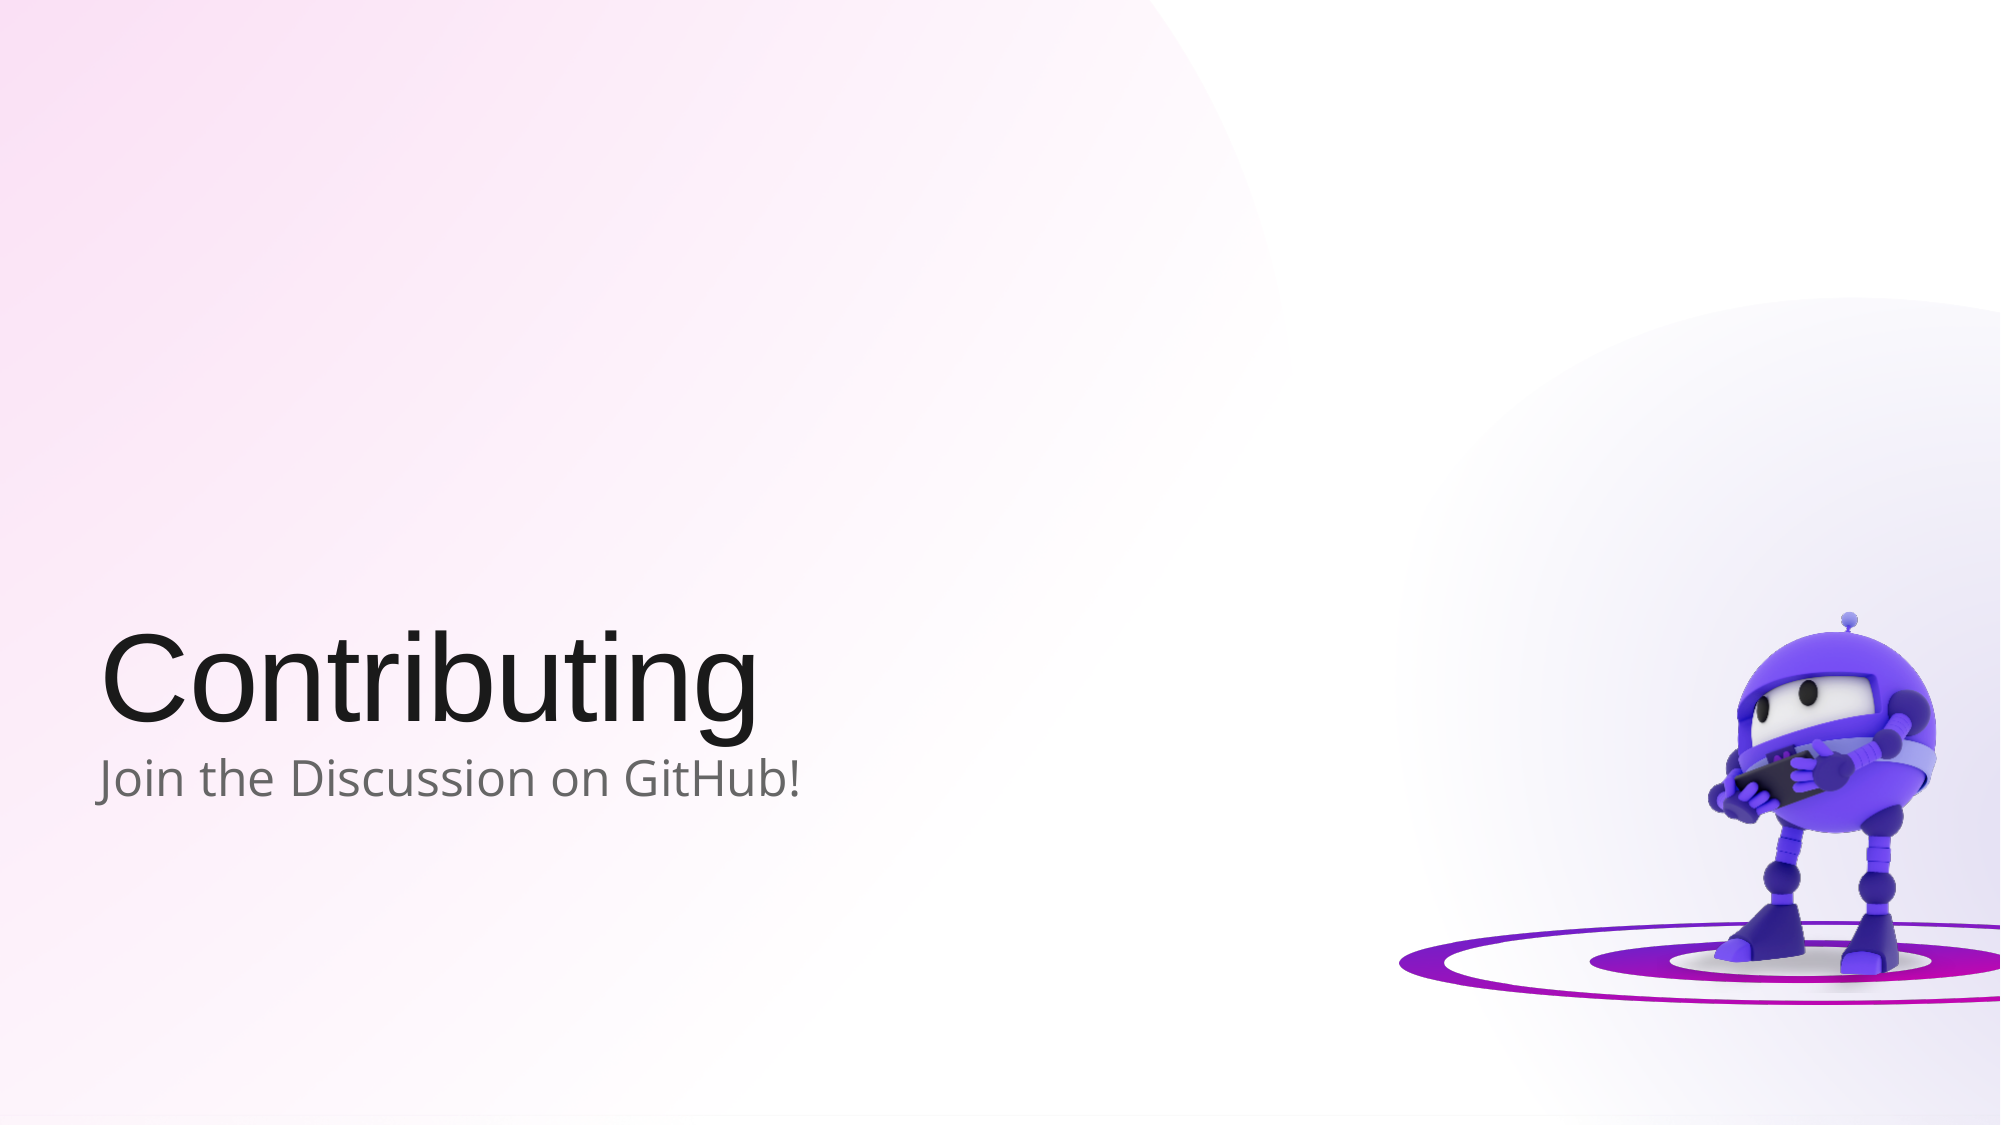

# Contributing
Join the Discussion on GitHub!